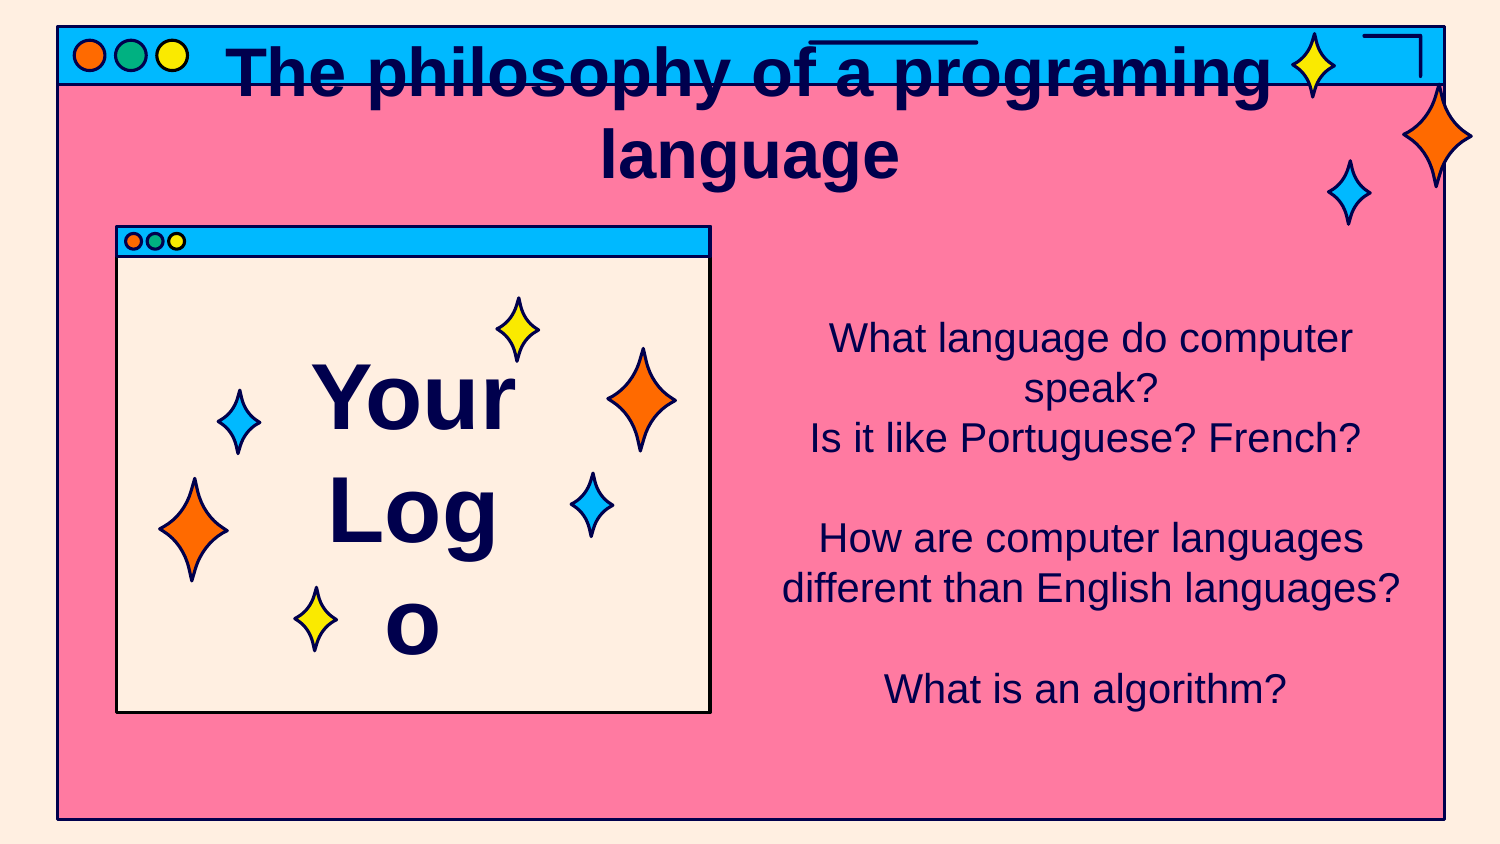

# The philosophy of a programing language
What language do computer speak?
Is it like Portuguese? French?

How are computer languages different than English languages?

What is an algorithm?
Your Logo